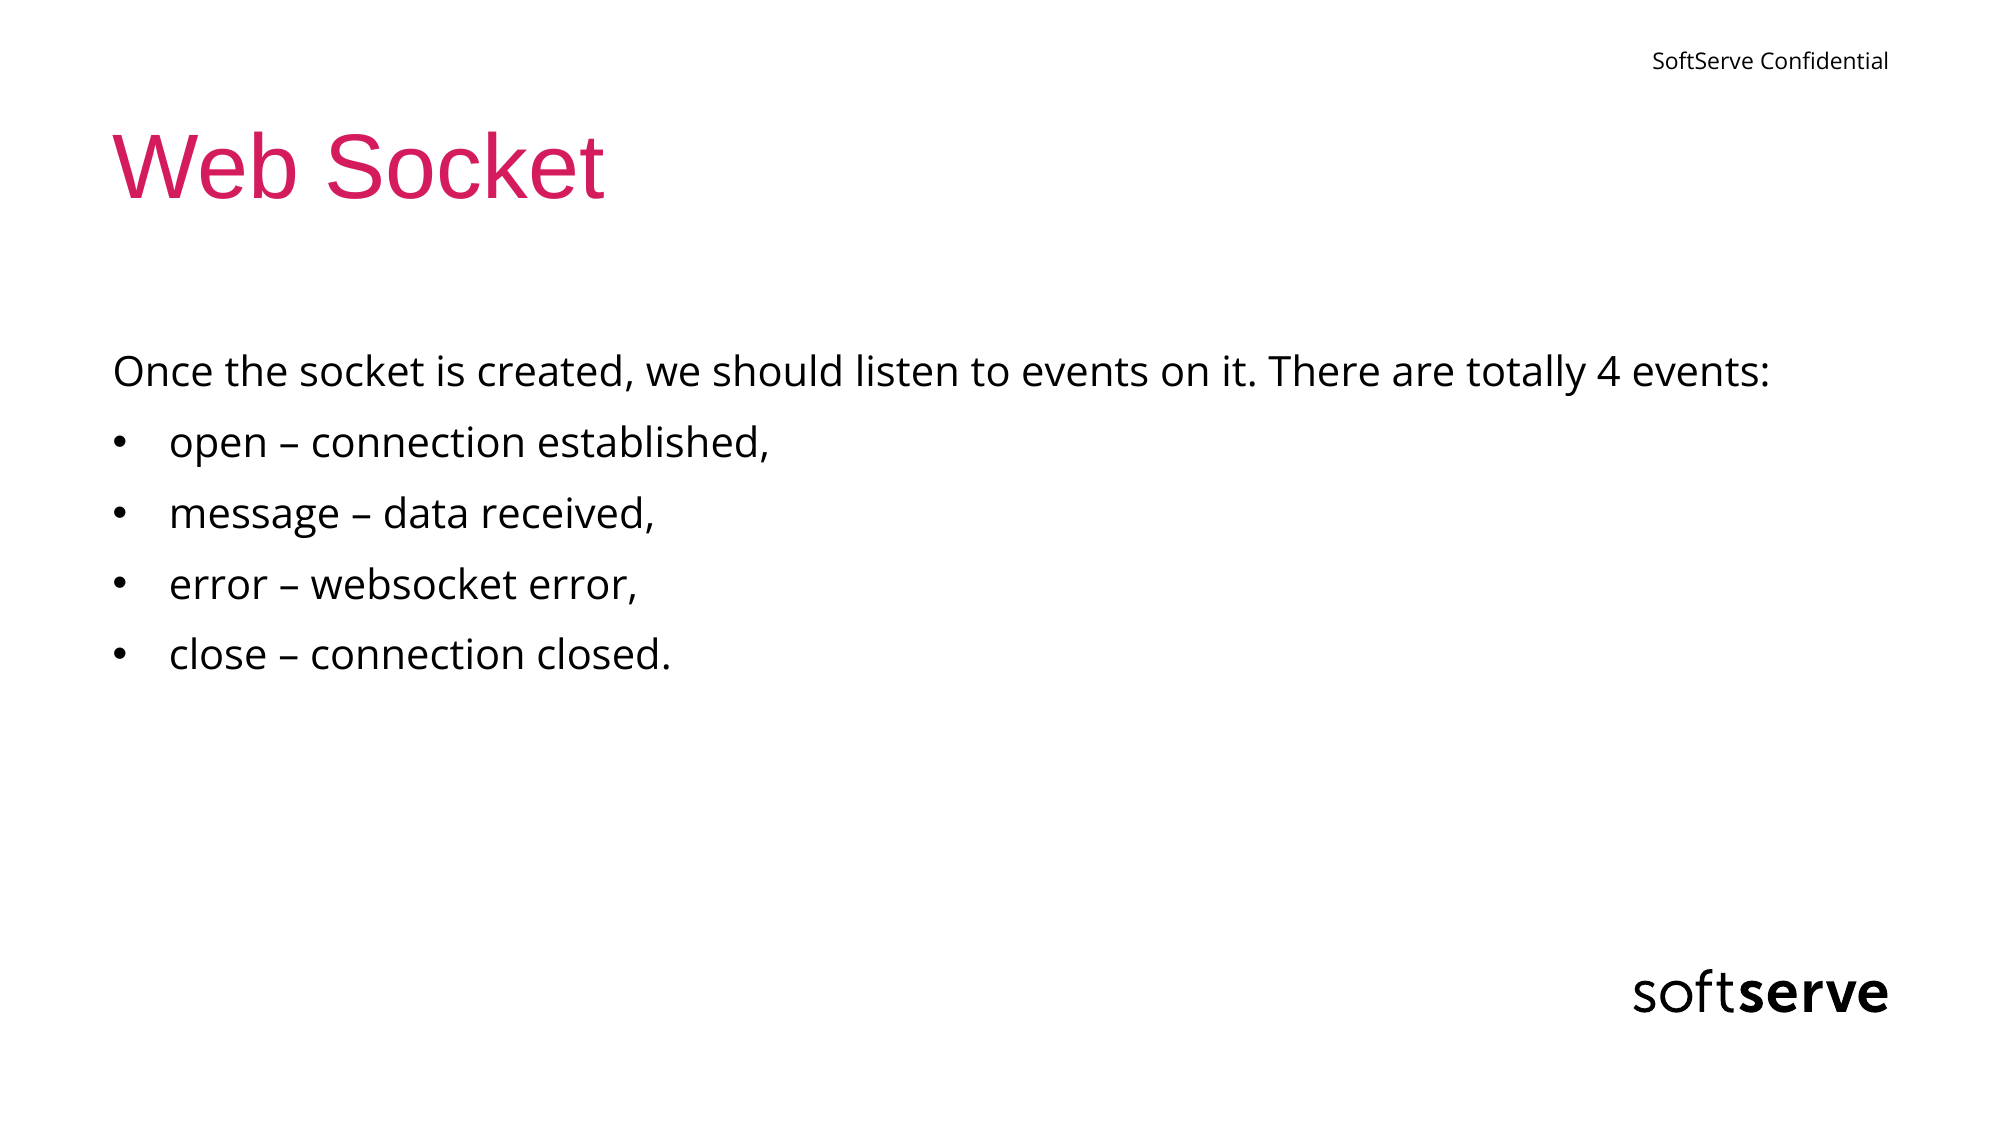

# Web Socket
Once the socket is created, we should listen to events on it. There are totally 4 events:
open – connection established,
message – data received,
error – websocket error,
close – connection closed.